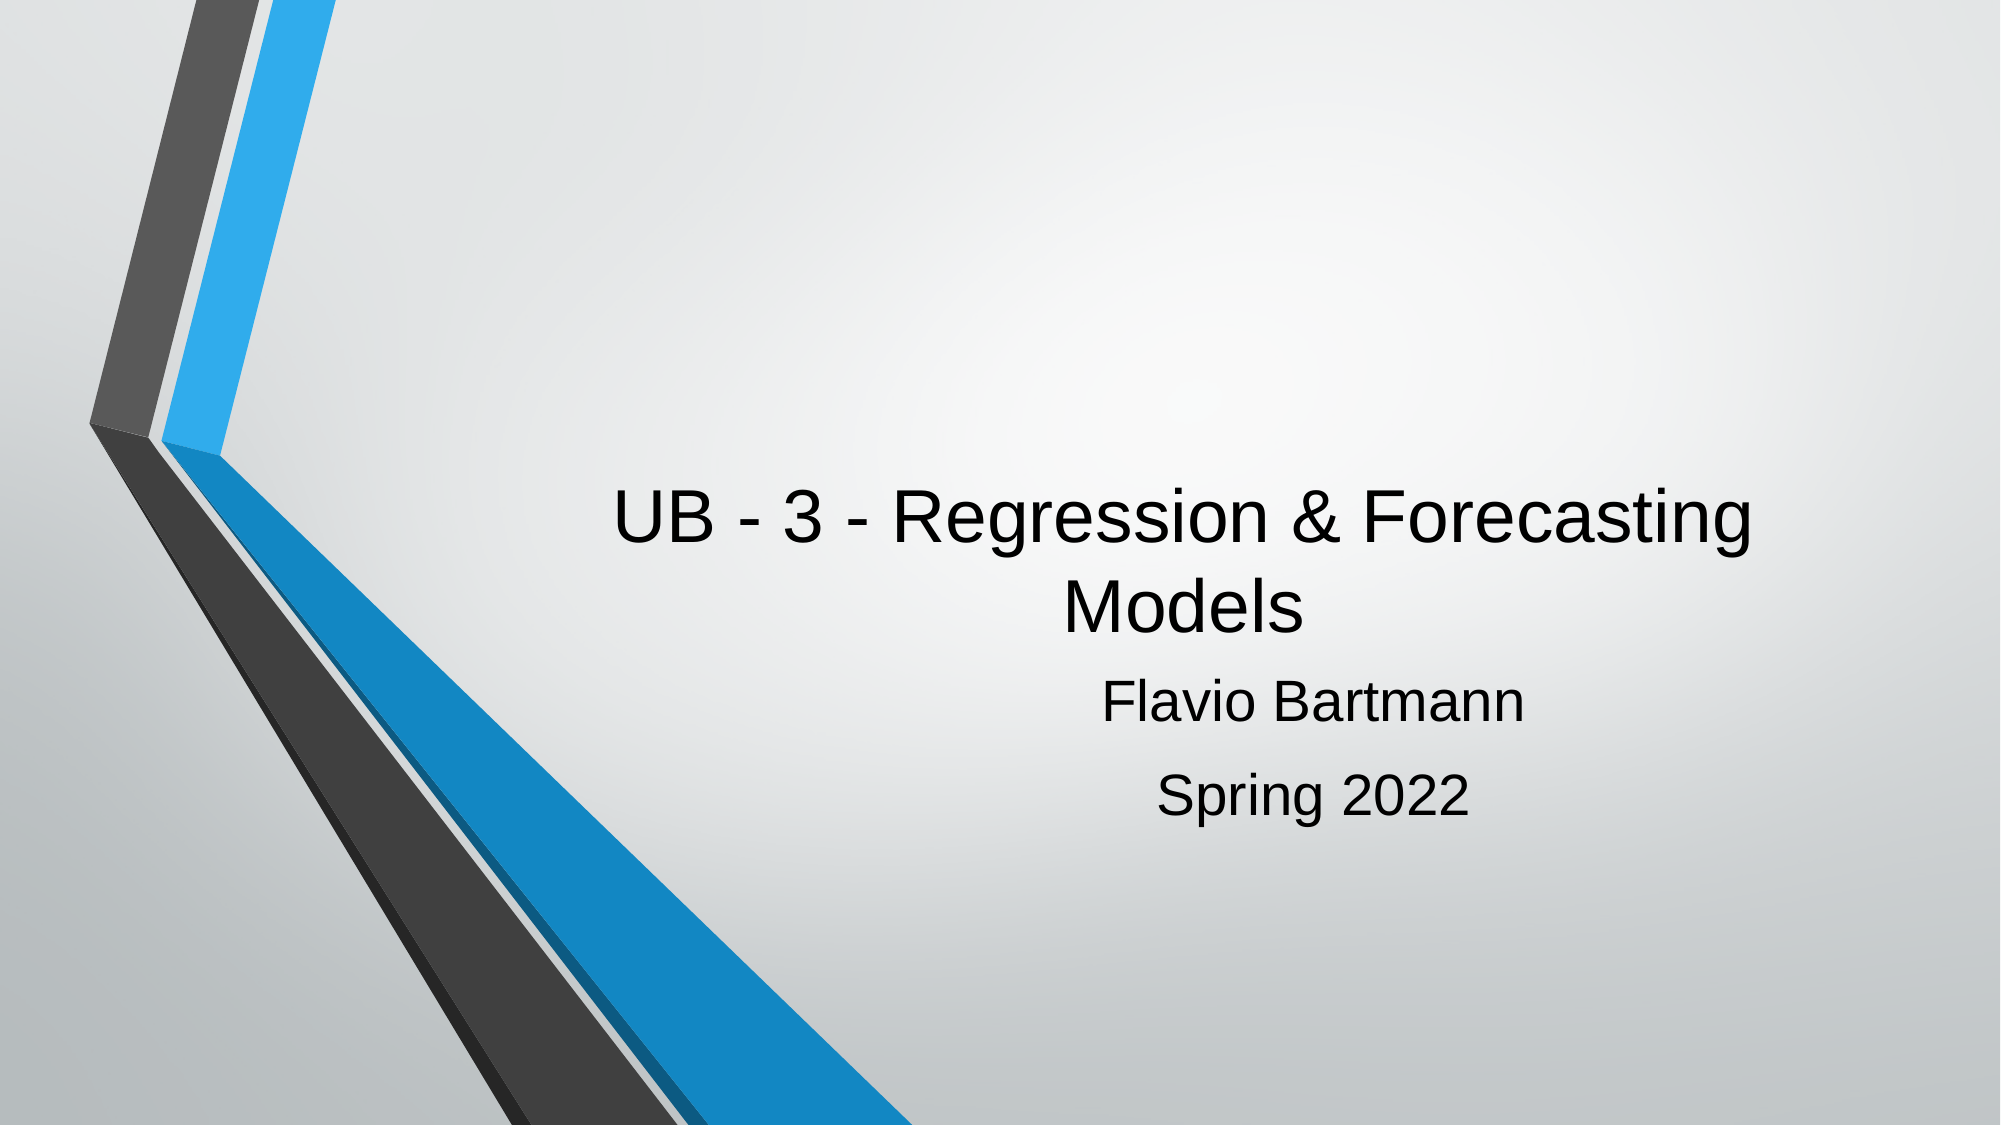

# UB - 3 - Regression & Forecasting Models
Flavio Bartmann
Spring 2022